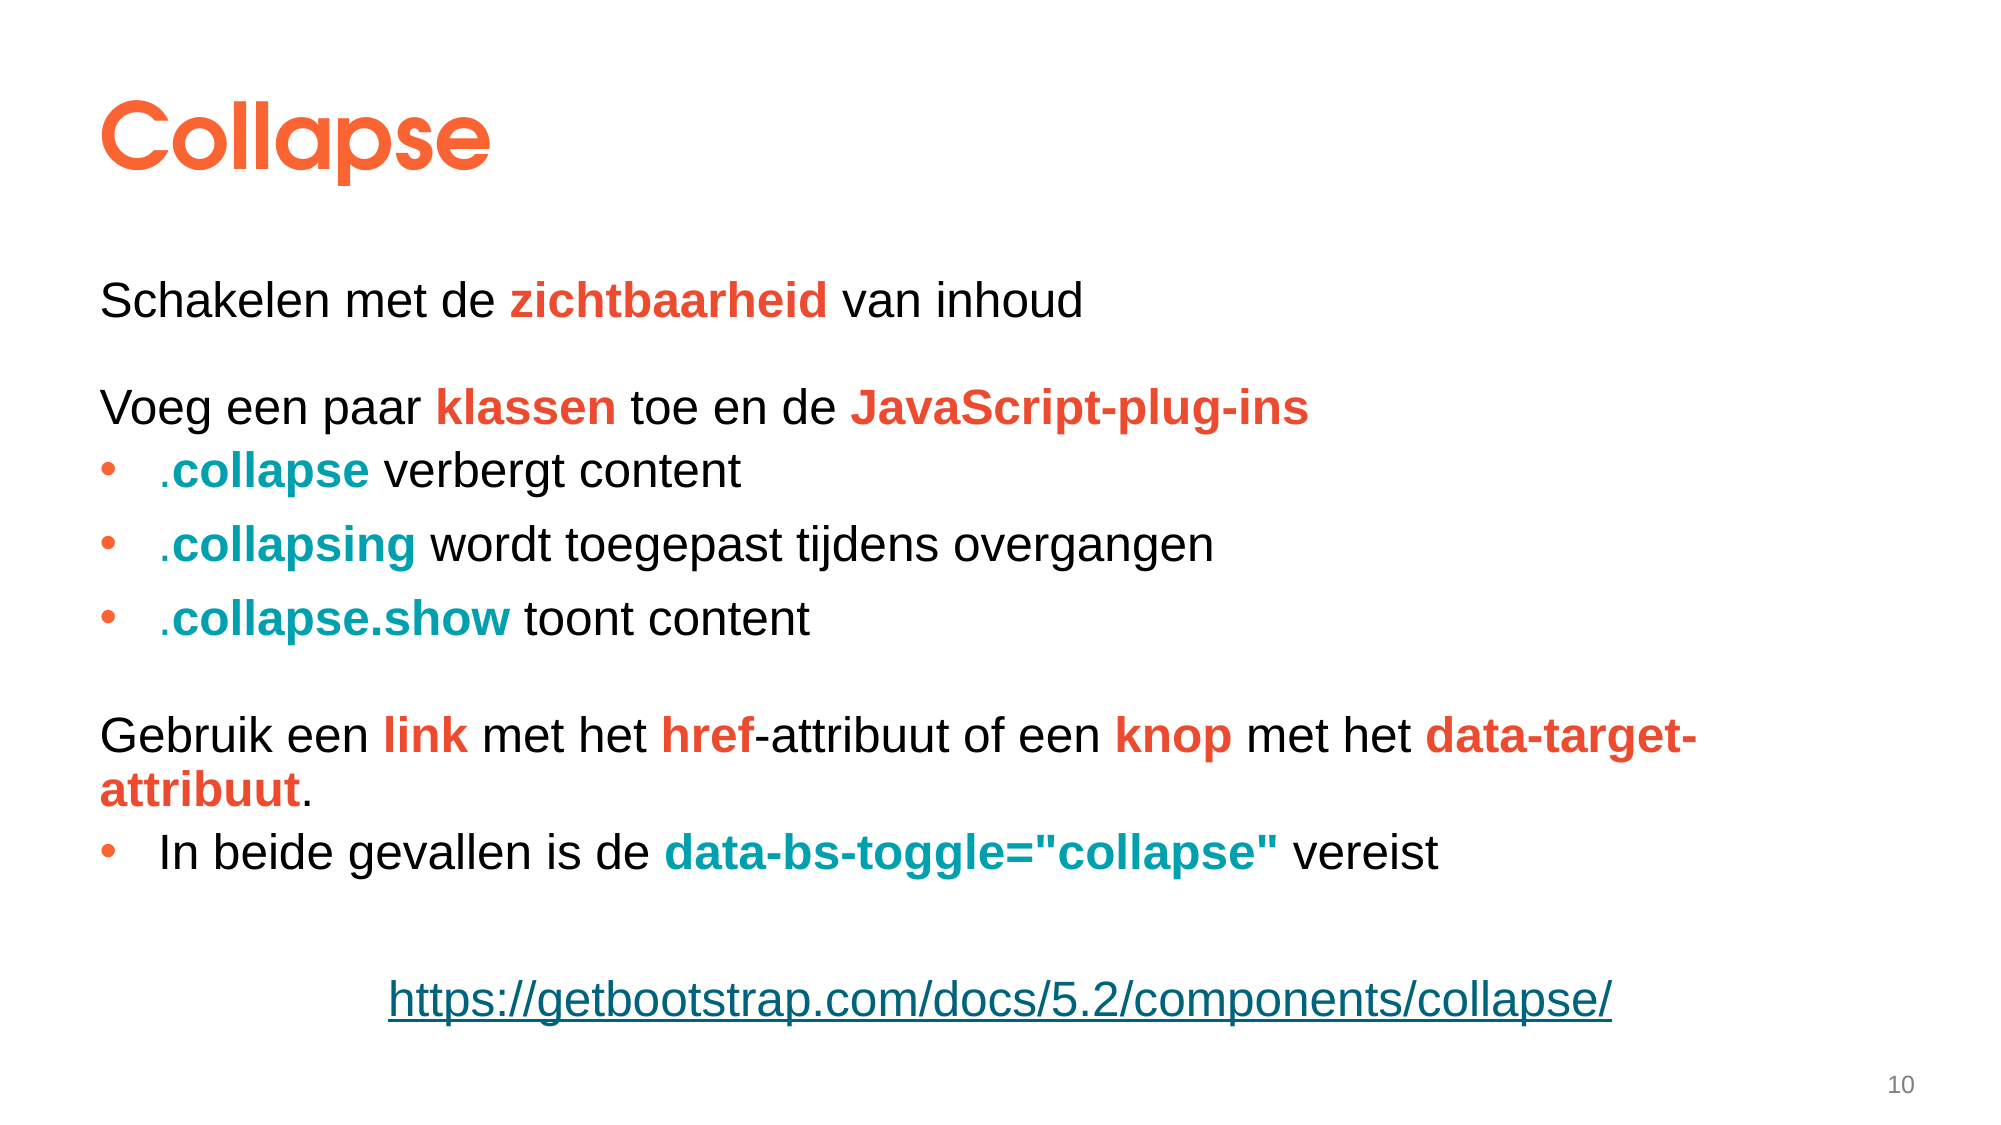

# Collapse
Schakelen met de zichtbaarheid van inhoud

Voeg een paar klassen toe en de JavaScript-plug-ins
.collapse verbergt content
.collapsing wordt toegepast tijdens overgangen
.collapse.show toont content

Gebruik een link met het href-attribuut of een knop met het data-target-attribuut.
In beide gevallen is de data-bs-toggle="collapse" vereist

https://getbootstrap.com/docs/5.2/components/collapse/

10